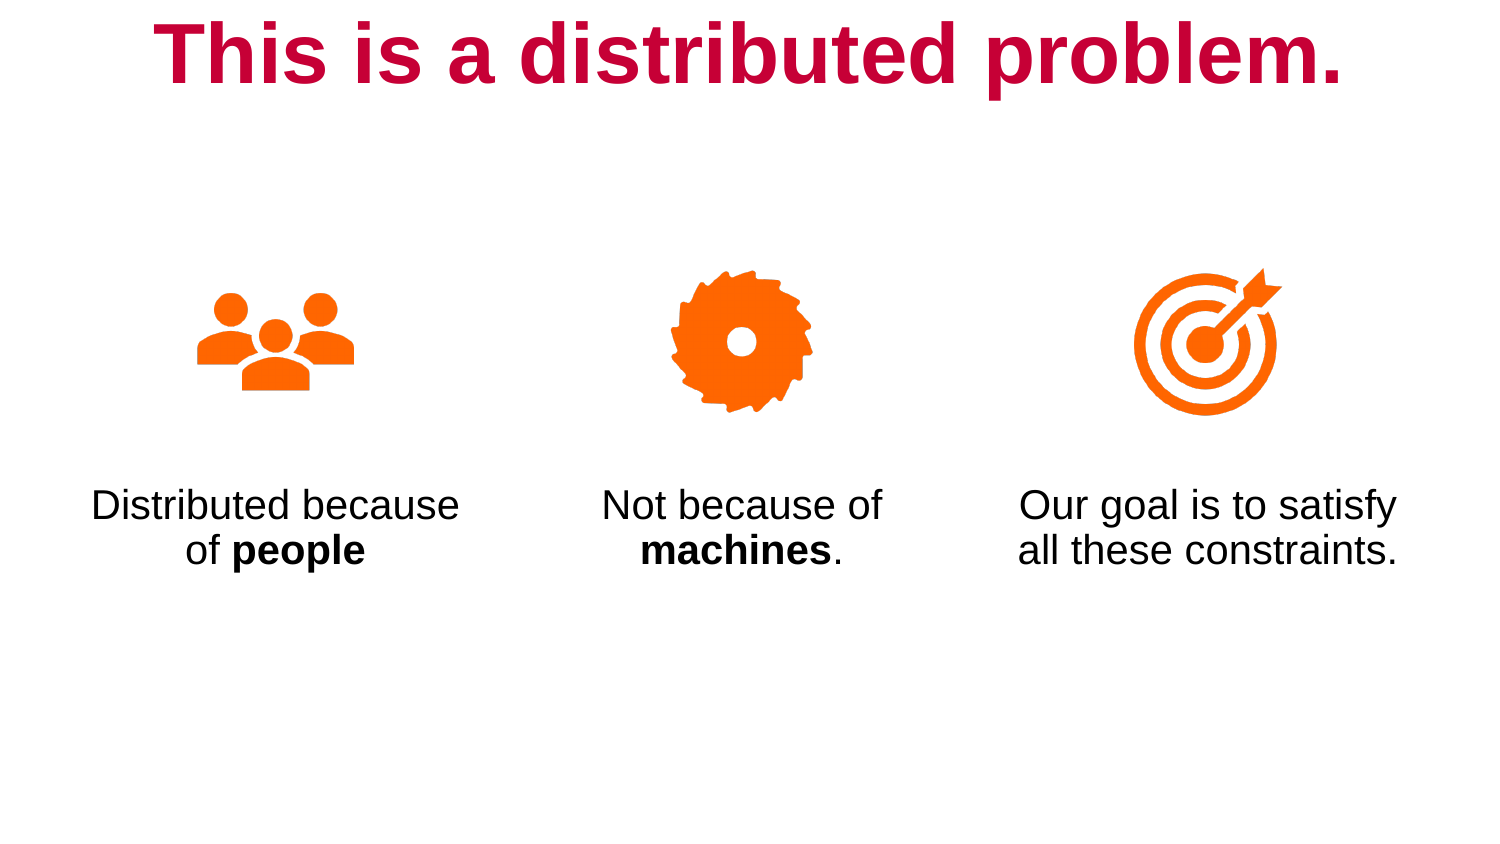

# This is a distributed problem.
Distributed because of people
Not because of machines.
Our goal is to satisfy all these constraints.